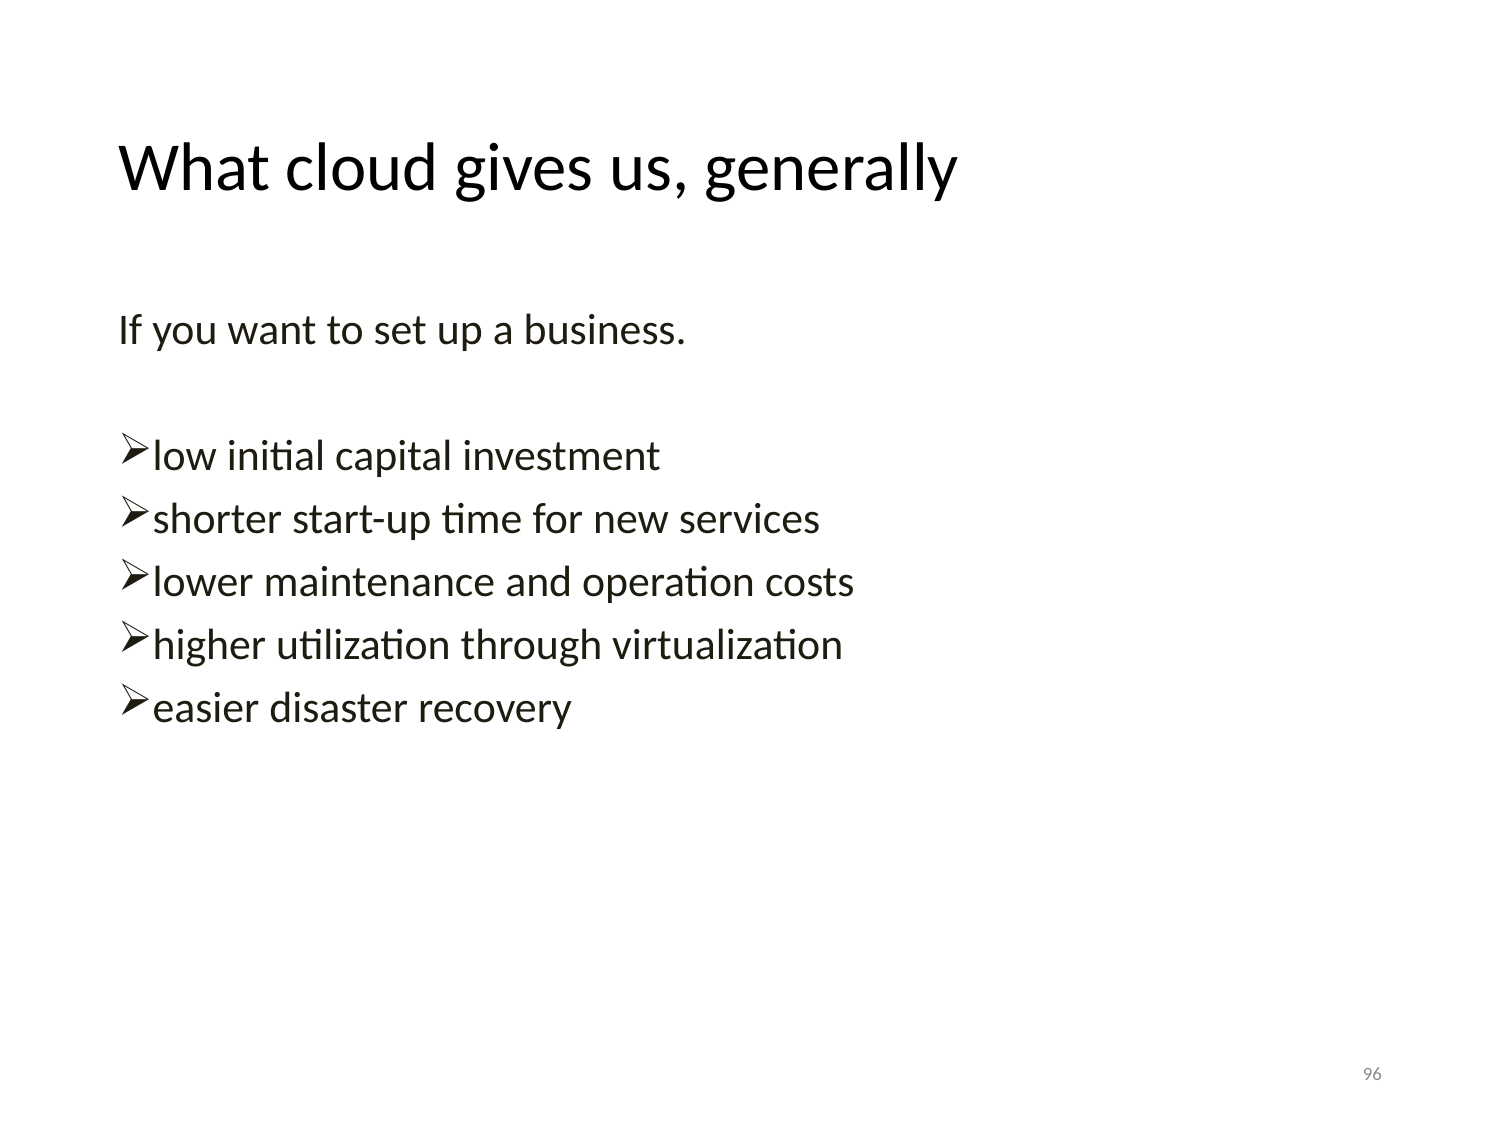

# What cloud gives us, generally
If you want to set up a business.

low initial capital investment
shorter start-up time for new services
lower maintenance and operation costs
higher utilization through virtualization
easier disaster recovery

96